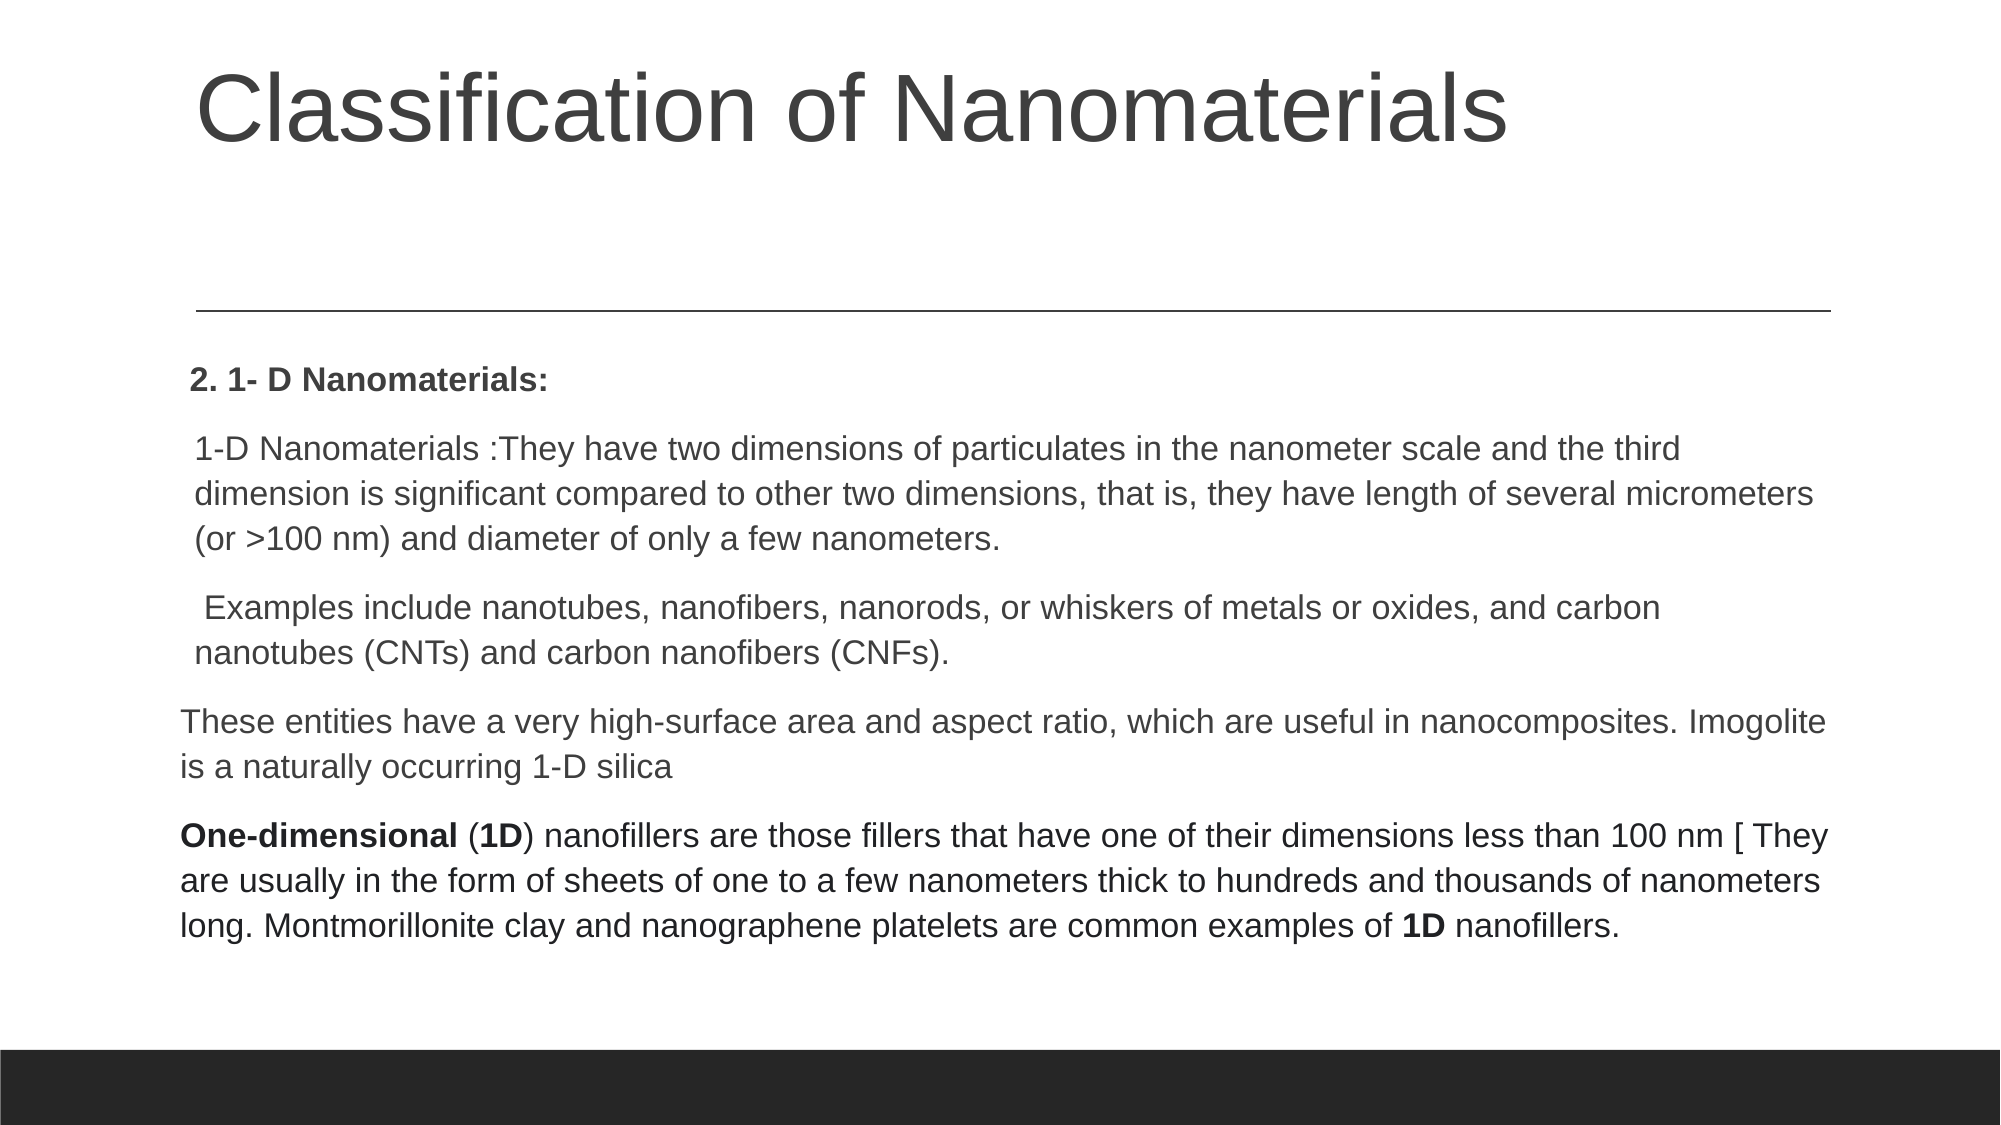

# Classification of Nanomaterials
 2. 1- D Nanomaterials:
1-D Nanomaterials :They have two dimensions of particulates in the nanometer scale and the third dimension is significant compared to other two dimensions, that is, they have length of several micrometers (or >100 nm) and diameter of only a few nanometers.
 Examples include nanotubes, nanofibers, nanorods, or whiskers of metals or oxides, and carbon nanotubes (CNTs) and carbon nanofibers (CNFs).
These entities have a very high-surface area and aspect ratio, which are useful in nanocomposites. Imogolite is a naturally occurring 1-D silica
One-dimensional (1D) nanofillers are those fillers that have one of their dimensions less than 100 nm [ They are usually in the form of sheets of one to a few nanometers thick to hundreds and thousands of nanometers long. Montmorillonite clay and nanographene platelets are common examples of 1D nanofillers.